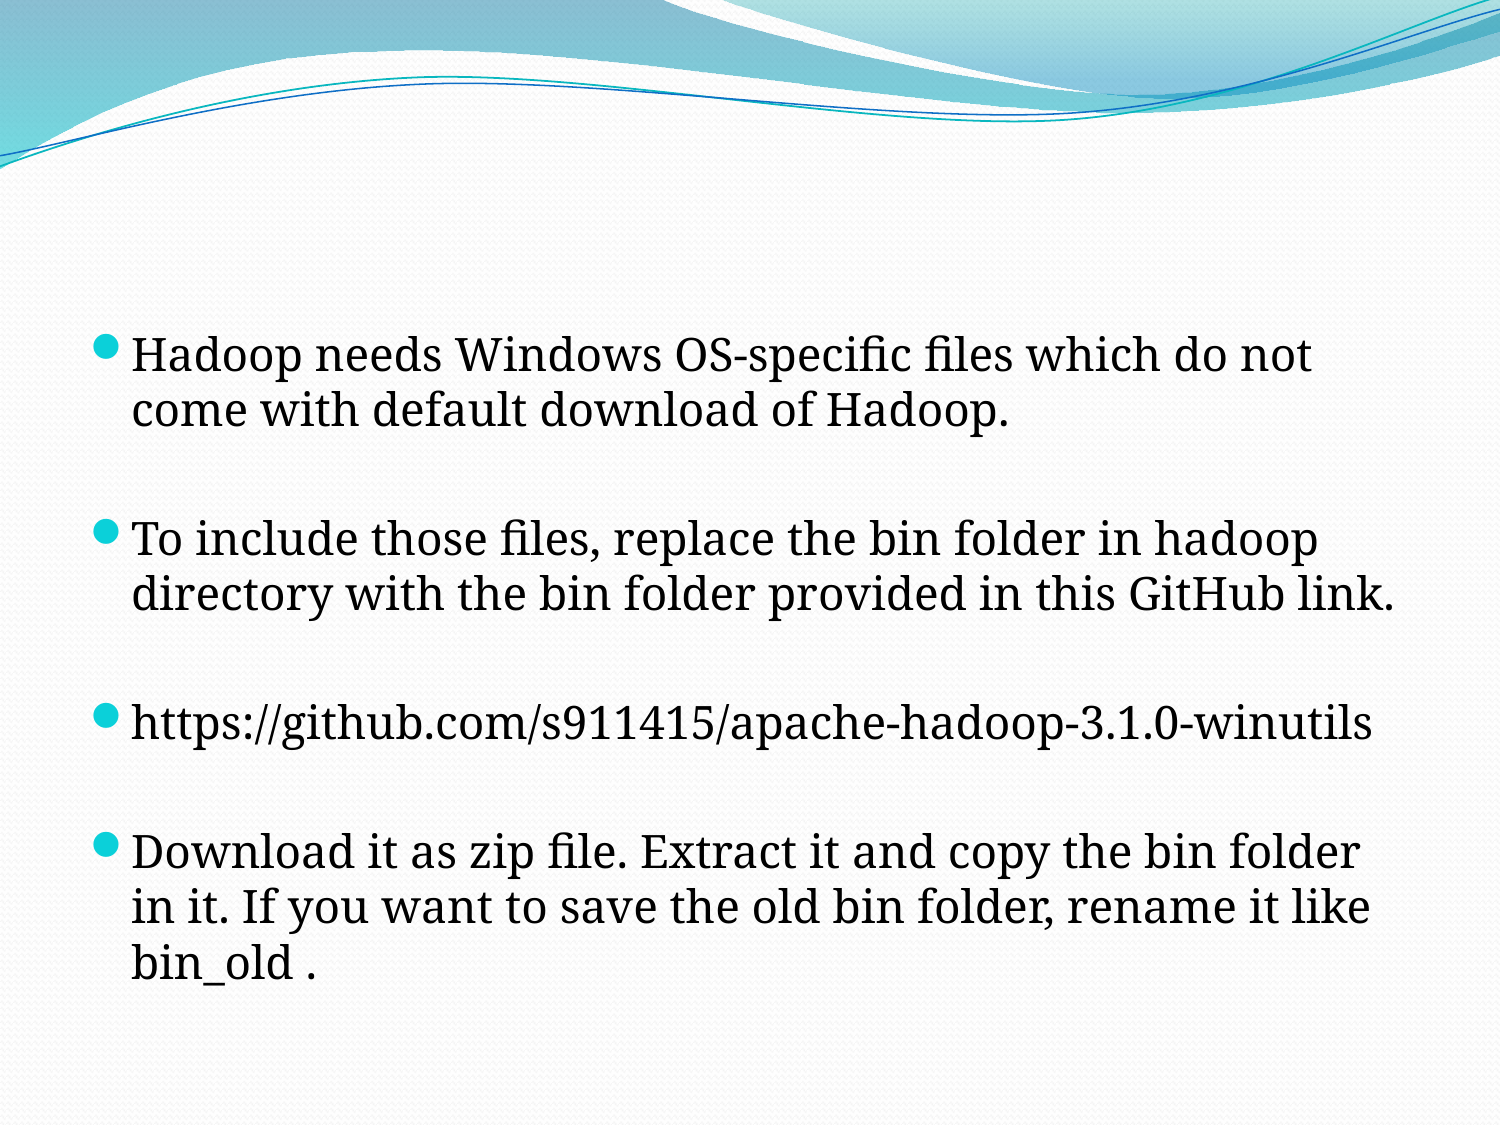

#
Hadoop needs Windows OS-specific files which do not come with default download of Hadoop.

To include those files, replace the bin folder in hadoop directory with the bin folder provided in this GitHub link.

https://github.com/s911415/apache-hadoop-3.1.0-winutils

Download it as zip file. Extract it and copy the bin folder in it. If you want to save the old bin folder, rename it like bin_old .